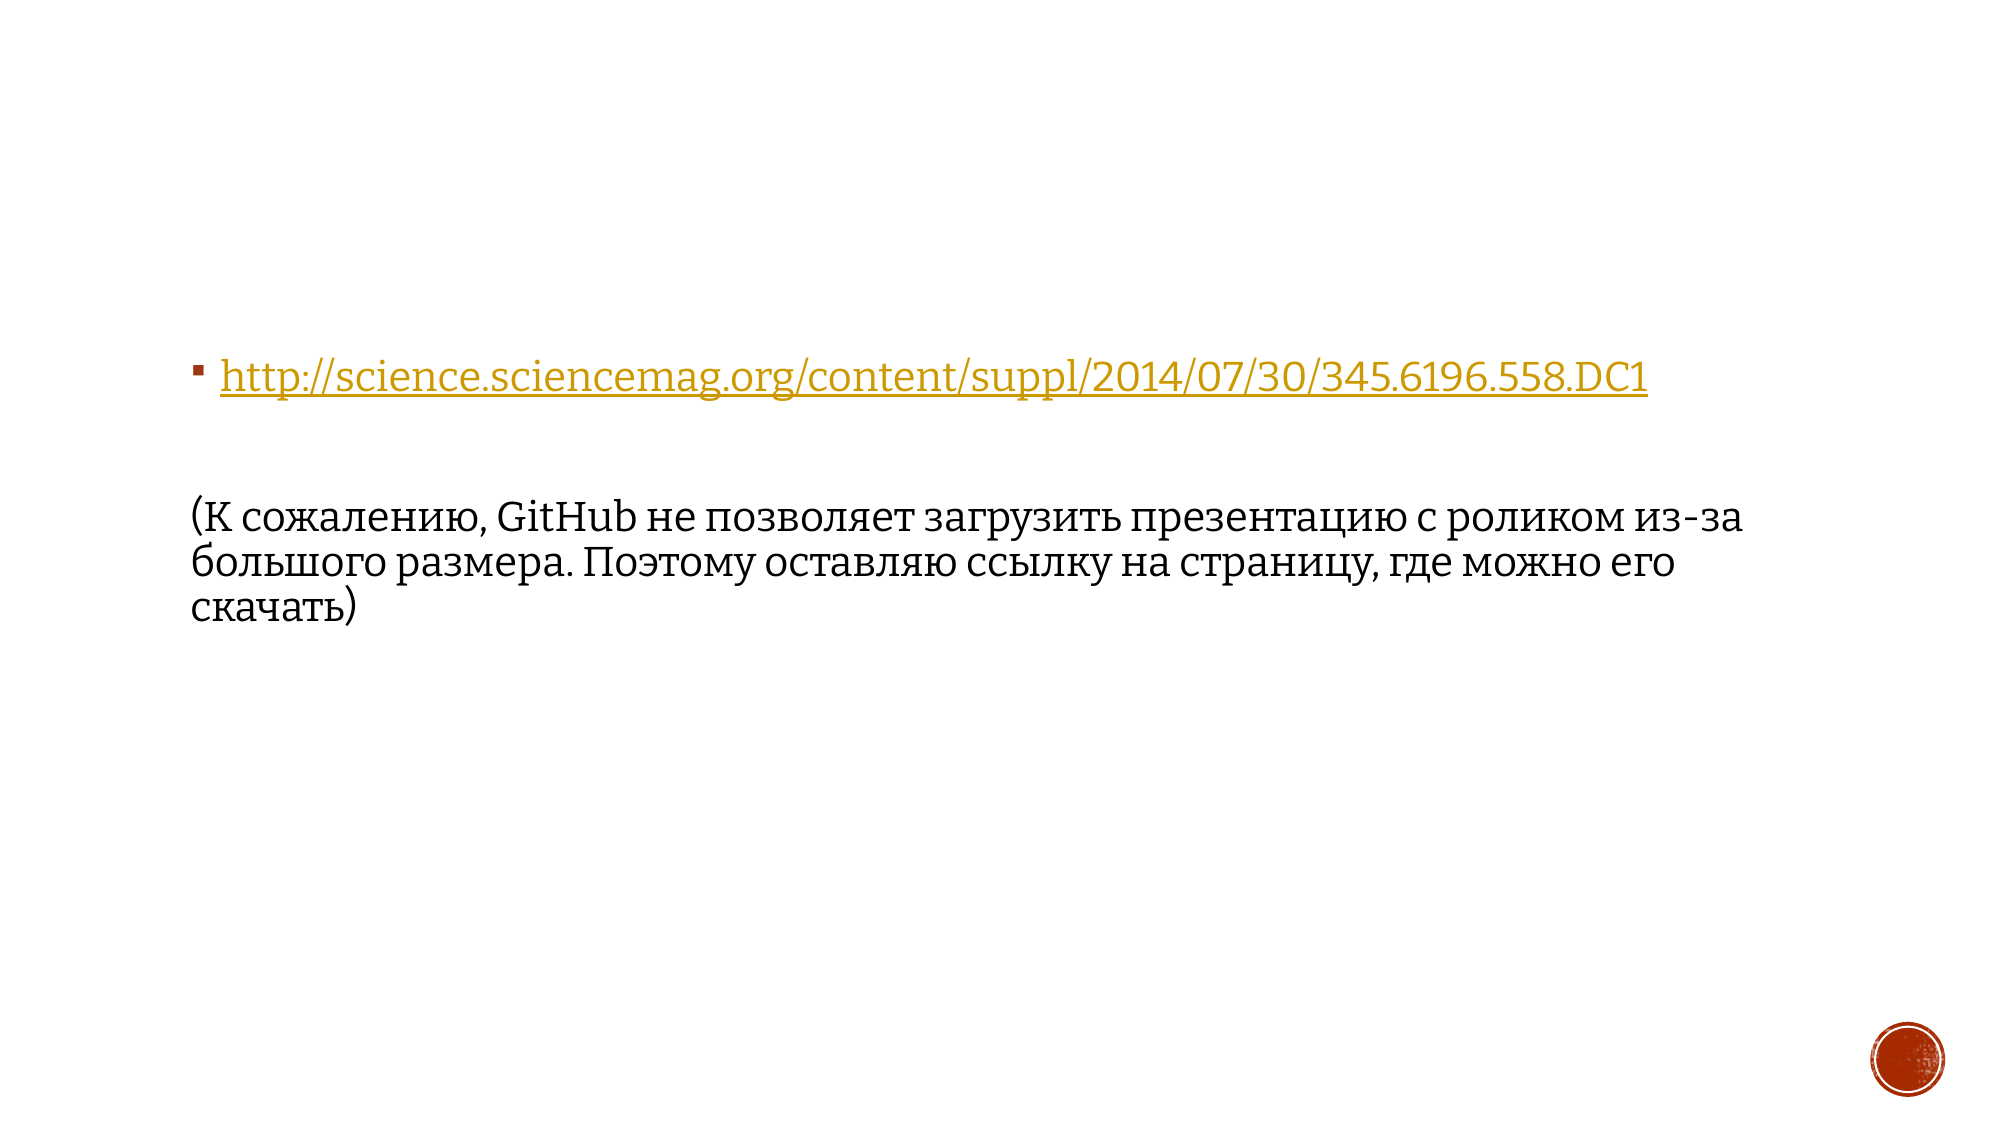

http://science.sciencemag.org/content/suppl/2014/07/30/345.6196.558.DC1

(К сожалению, GitHub не позволяет загрузить презентацию с роликом из-за большого размера. Поэтому оставляю ссылку на страницу, где можно его скачать)